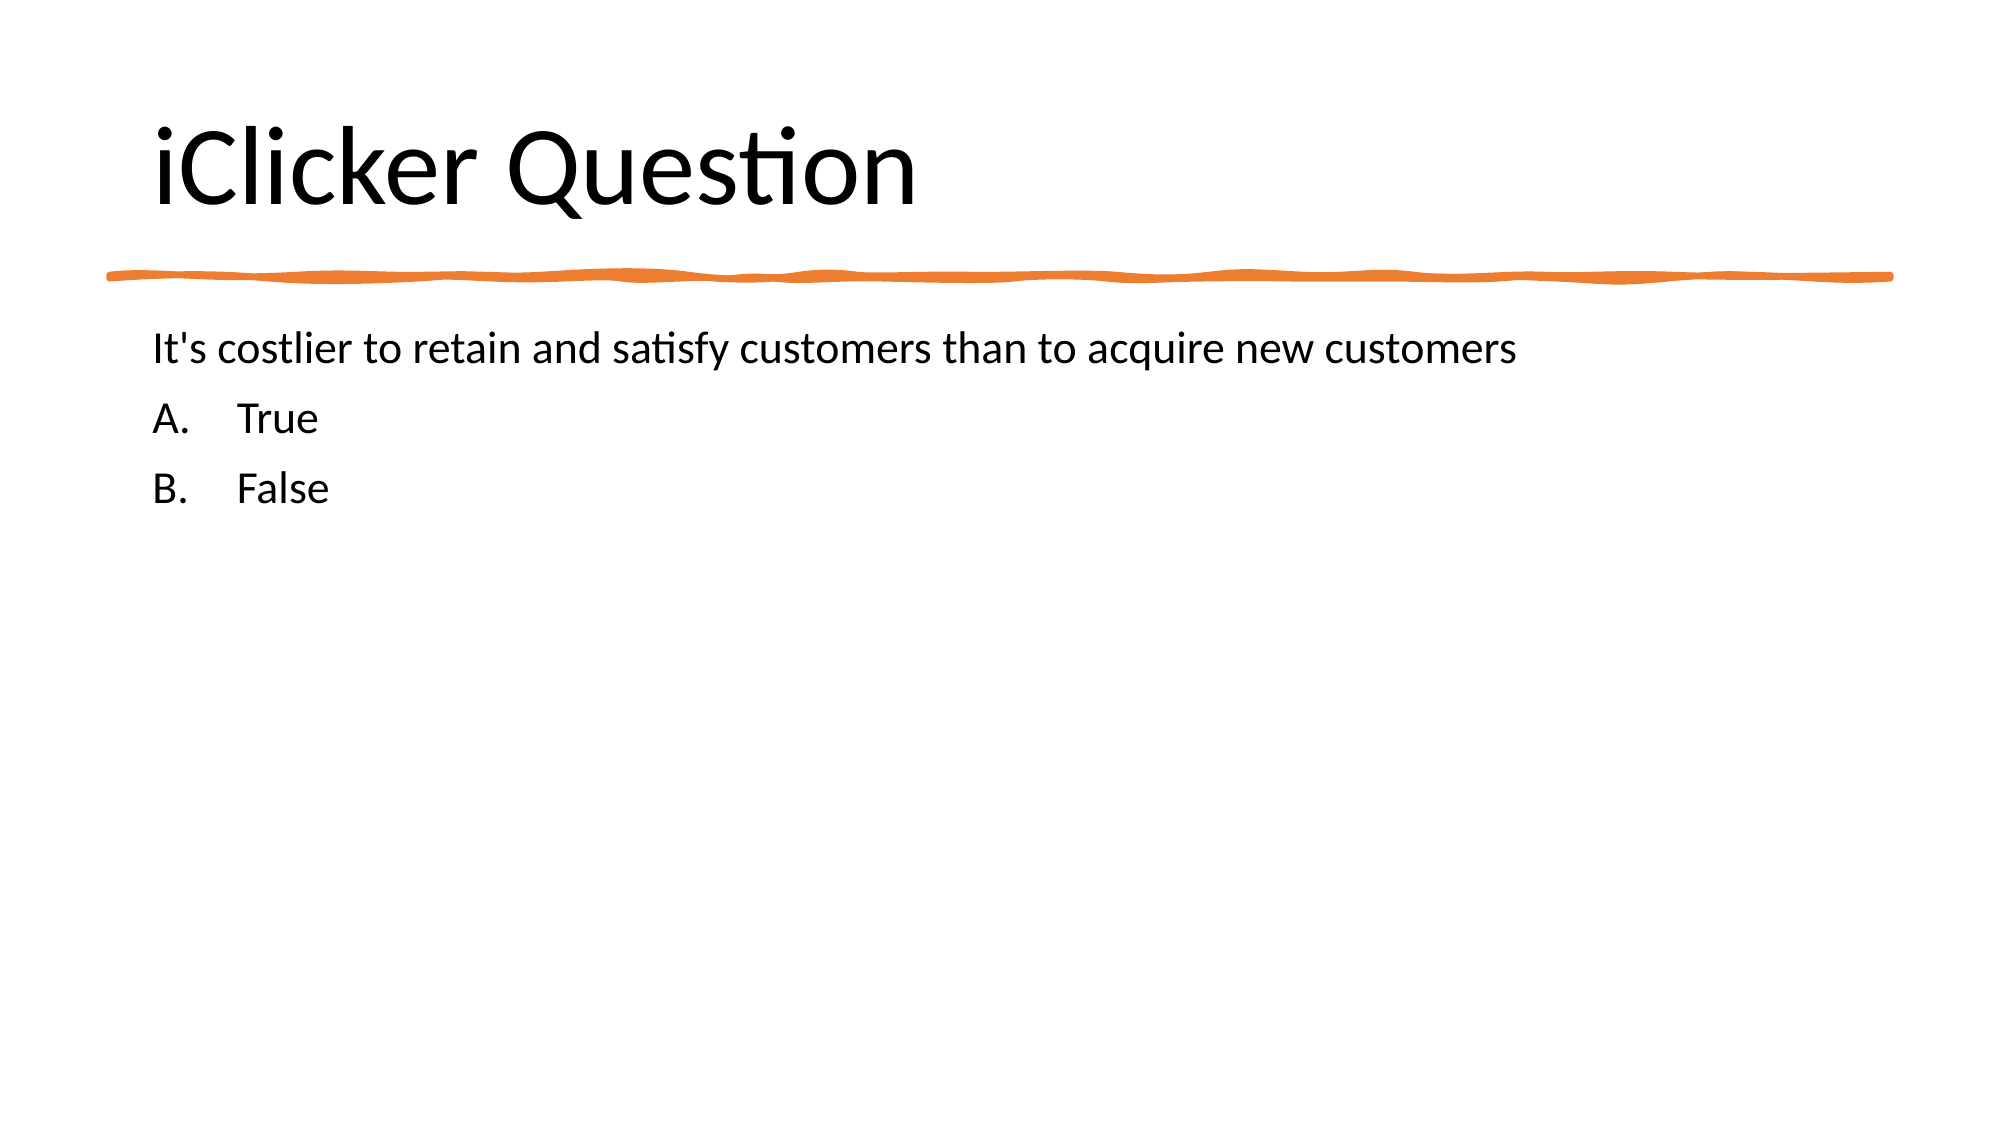

# iClicker Question

It's costlier to retain and satisfy customers than to acquire new customers
True
False